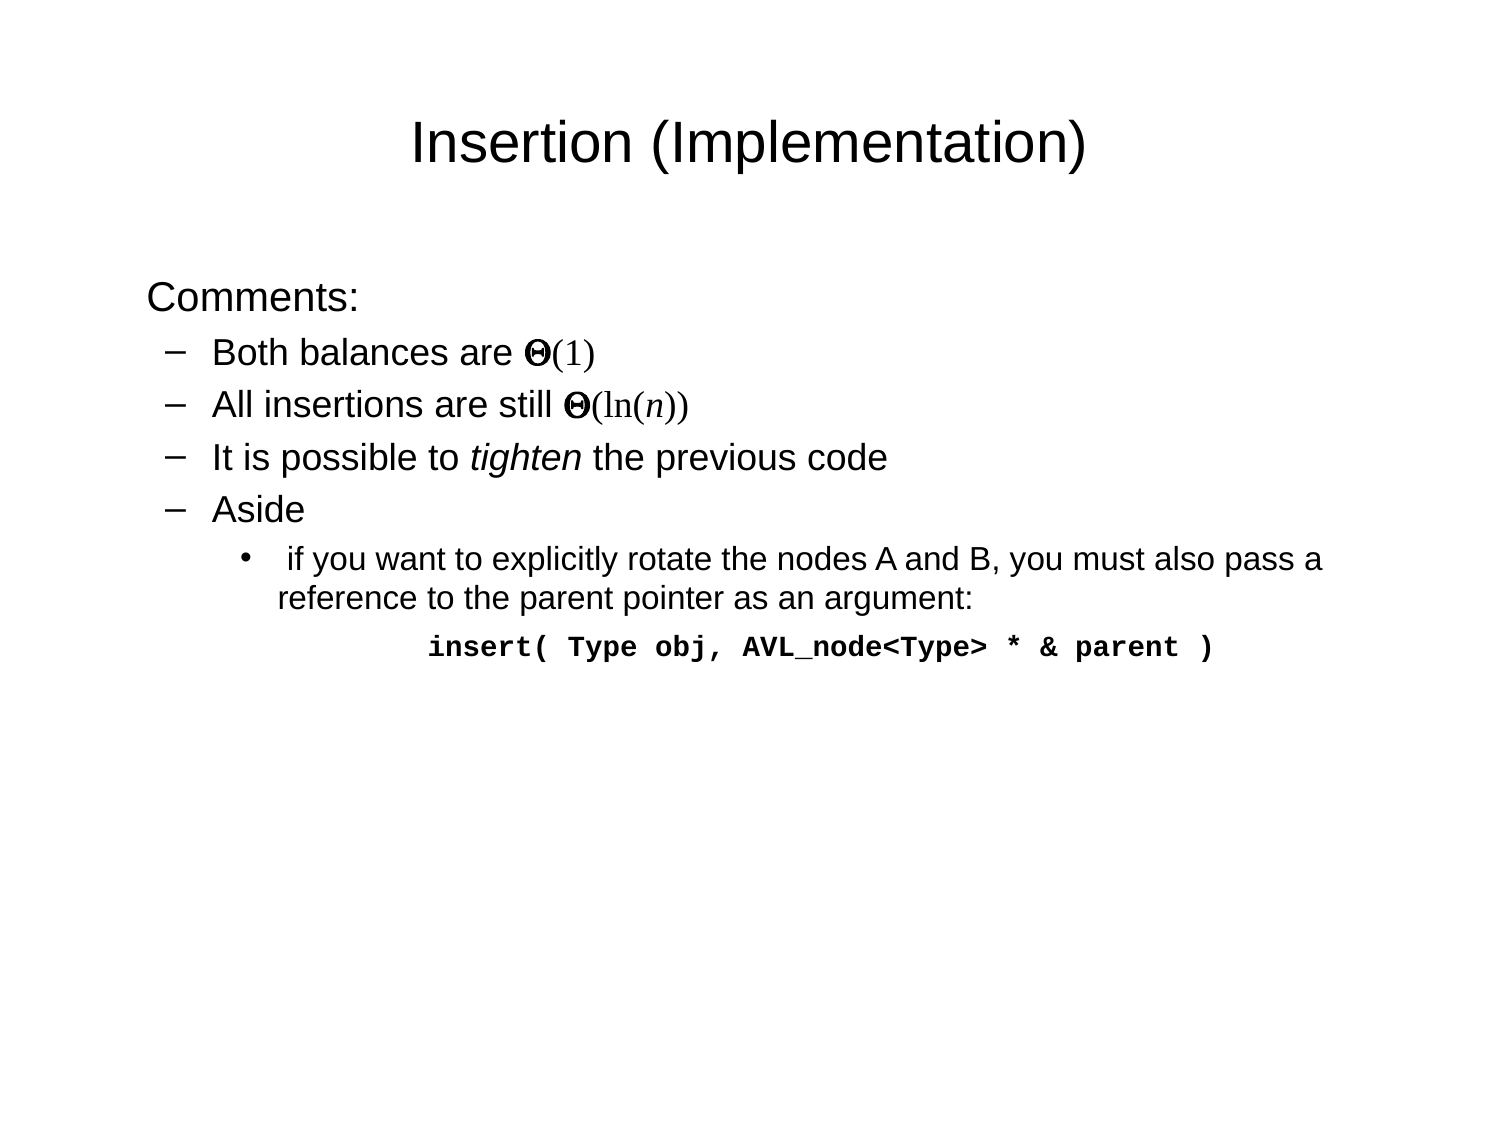

# Insertion (Implementation)
	Comments:
Both balances are Θ(1)
All insertions are still Θ(ln(n))
It is possible to tighten the previous code
Aside
 if you want to explicitly rotate the nodes A and B, you must also pass a reference to the parent pointer as an argument:
		insert( Type obj, AVL_node<Type> * & parent )